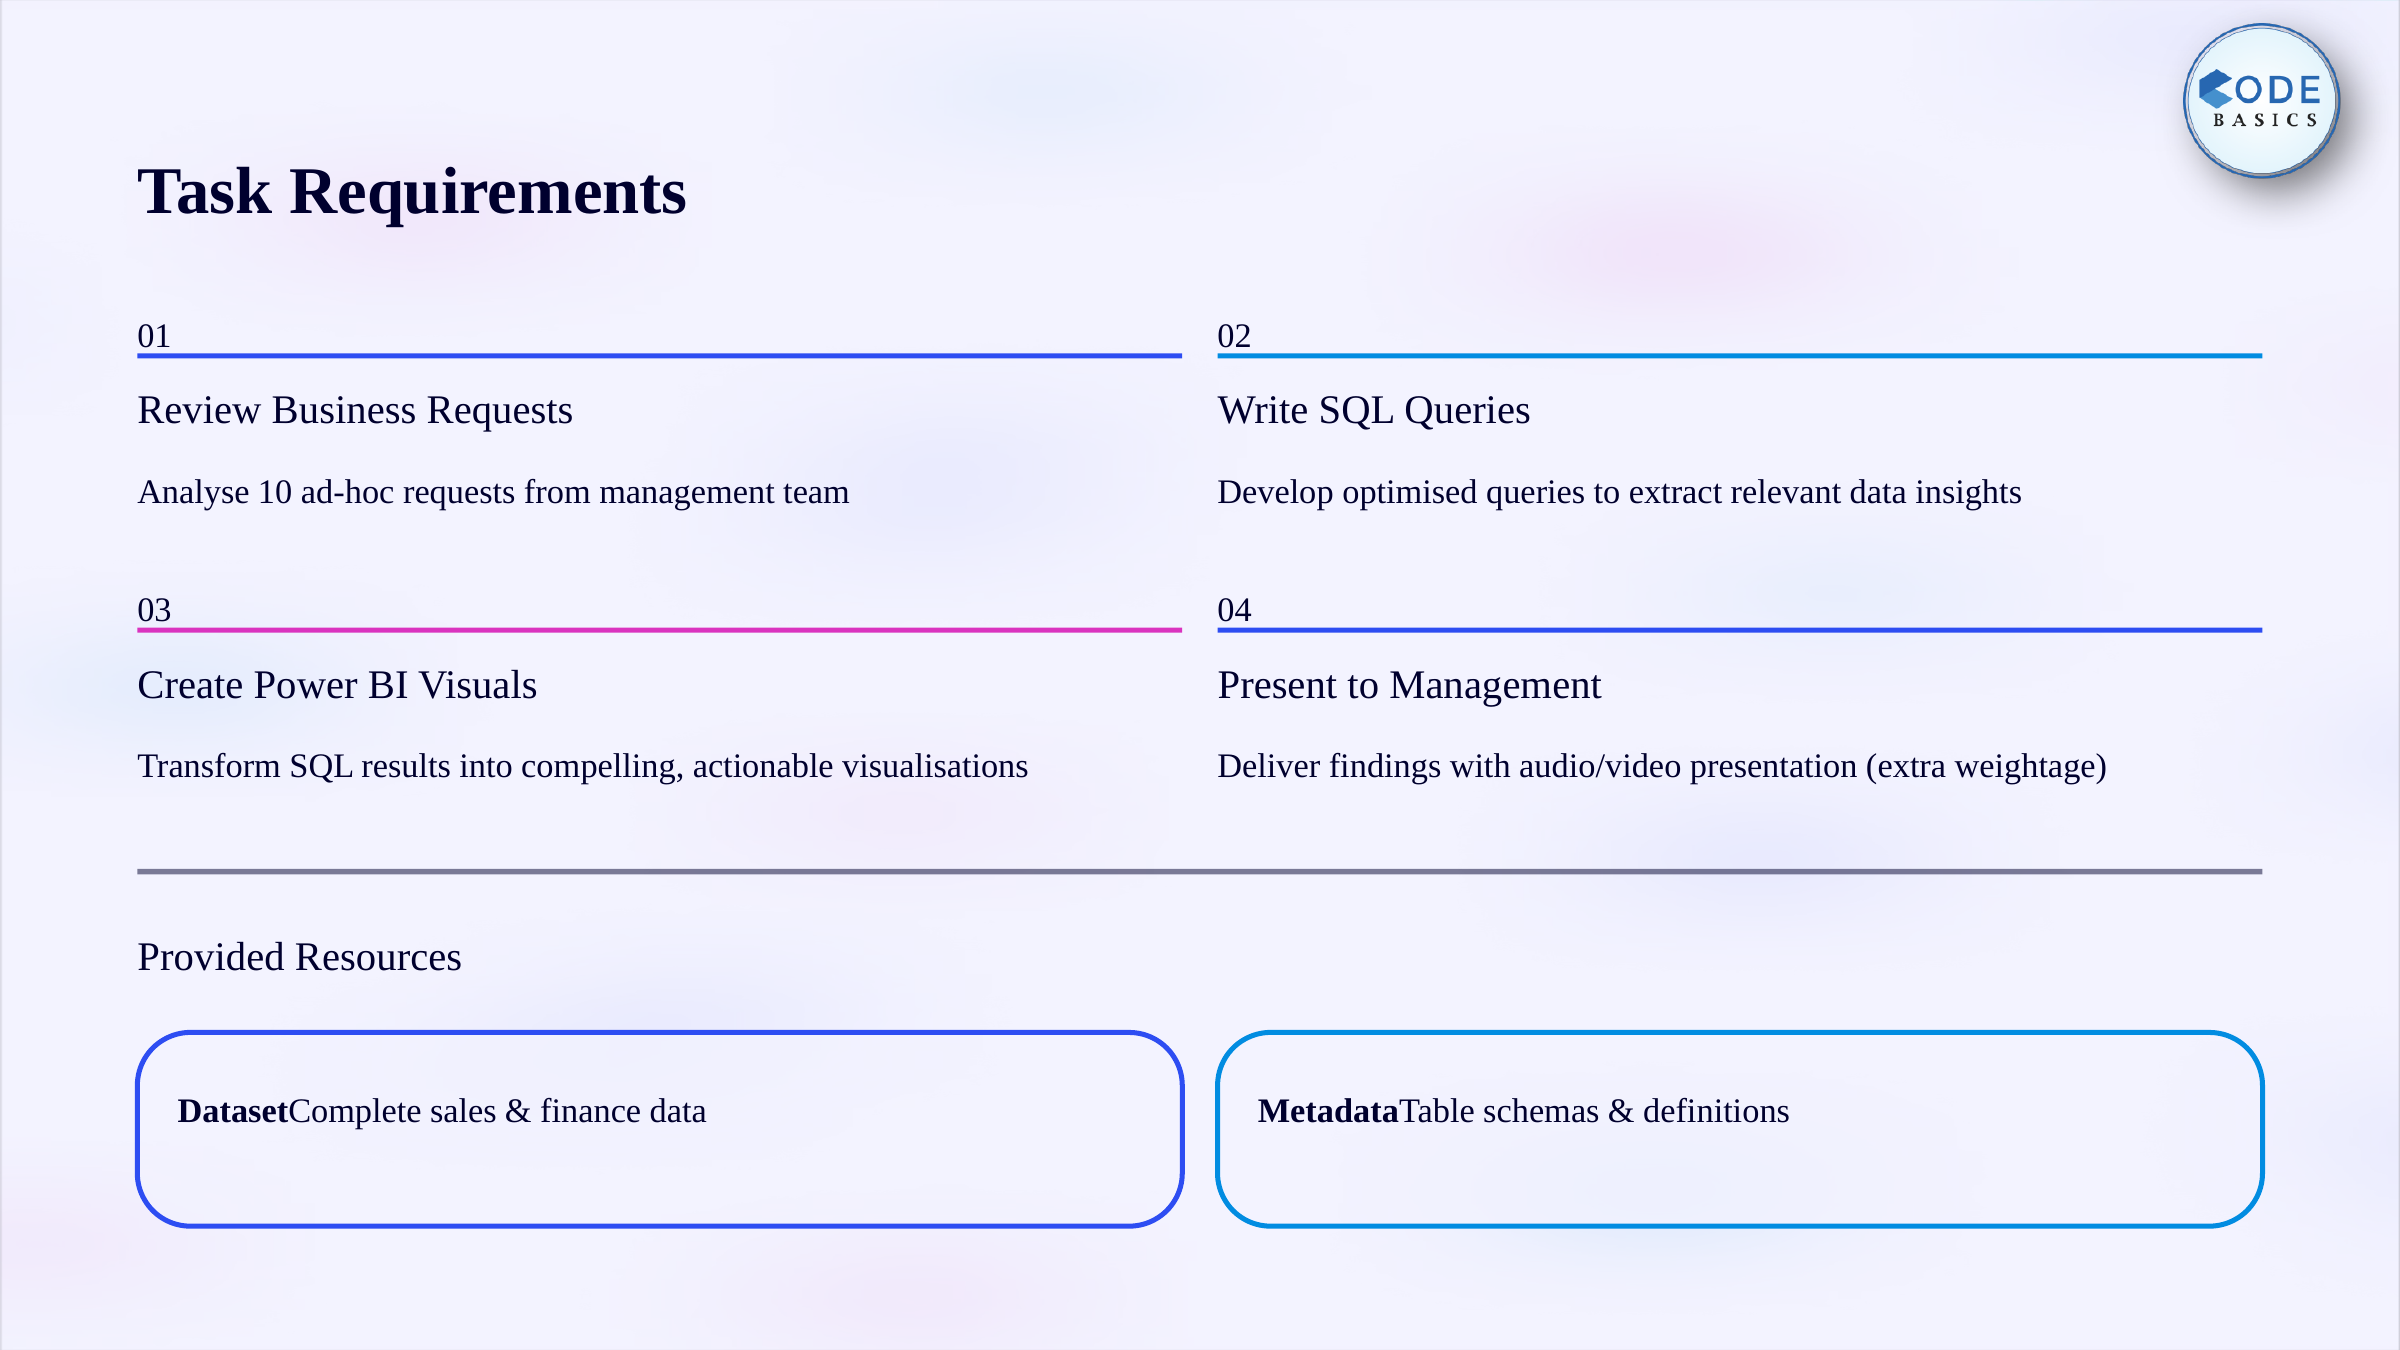

Task Requirements
01
02

Review Business Requests
Write SQL Queries
Analyse 10 ad-hoc requests from management team
Develop optimised queries to extract relevant data insights
03
04

Create Power BI Visuals
Present to Management
Transform SQL results into compelling, actionable visualisations
Deliver findings with audio/video presentation (extra weightage)

Provided Resources

DatasetComplete sales & finance data
MetadataTable schemas & definitions